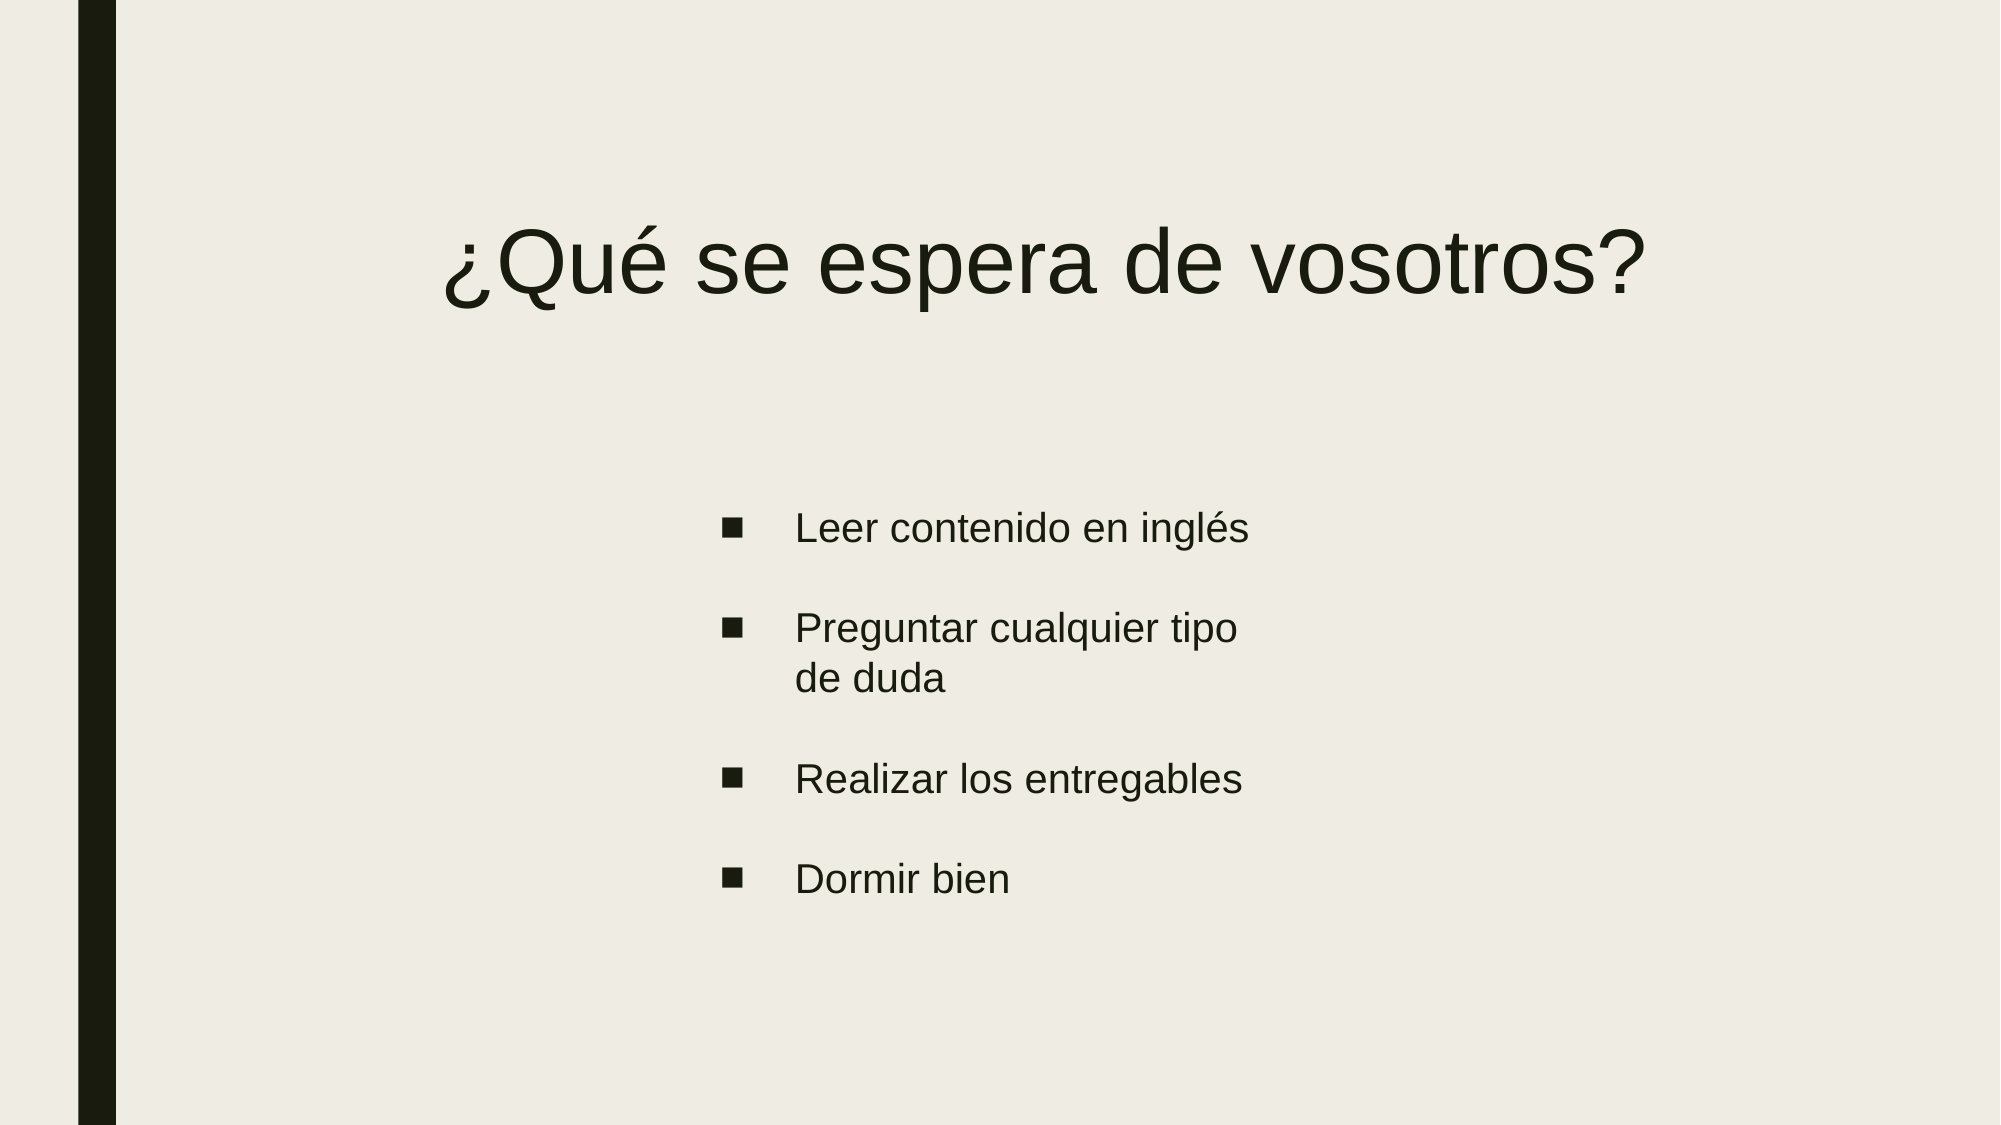

# ¿Qué se espera de vosotros?

Leer contenido en inglés

Preguntar cualquier tipo de duda

Realizar los entregables

Dormir bien